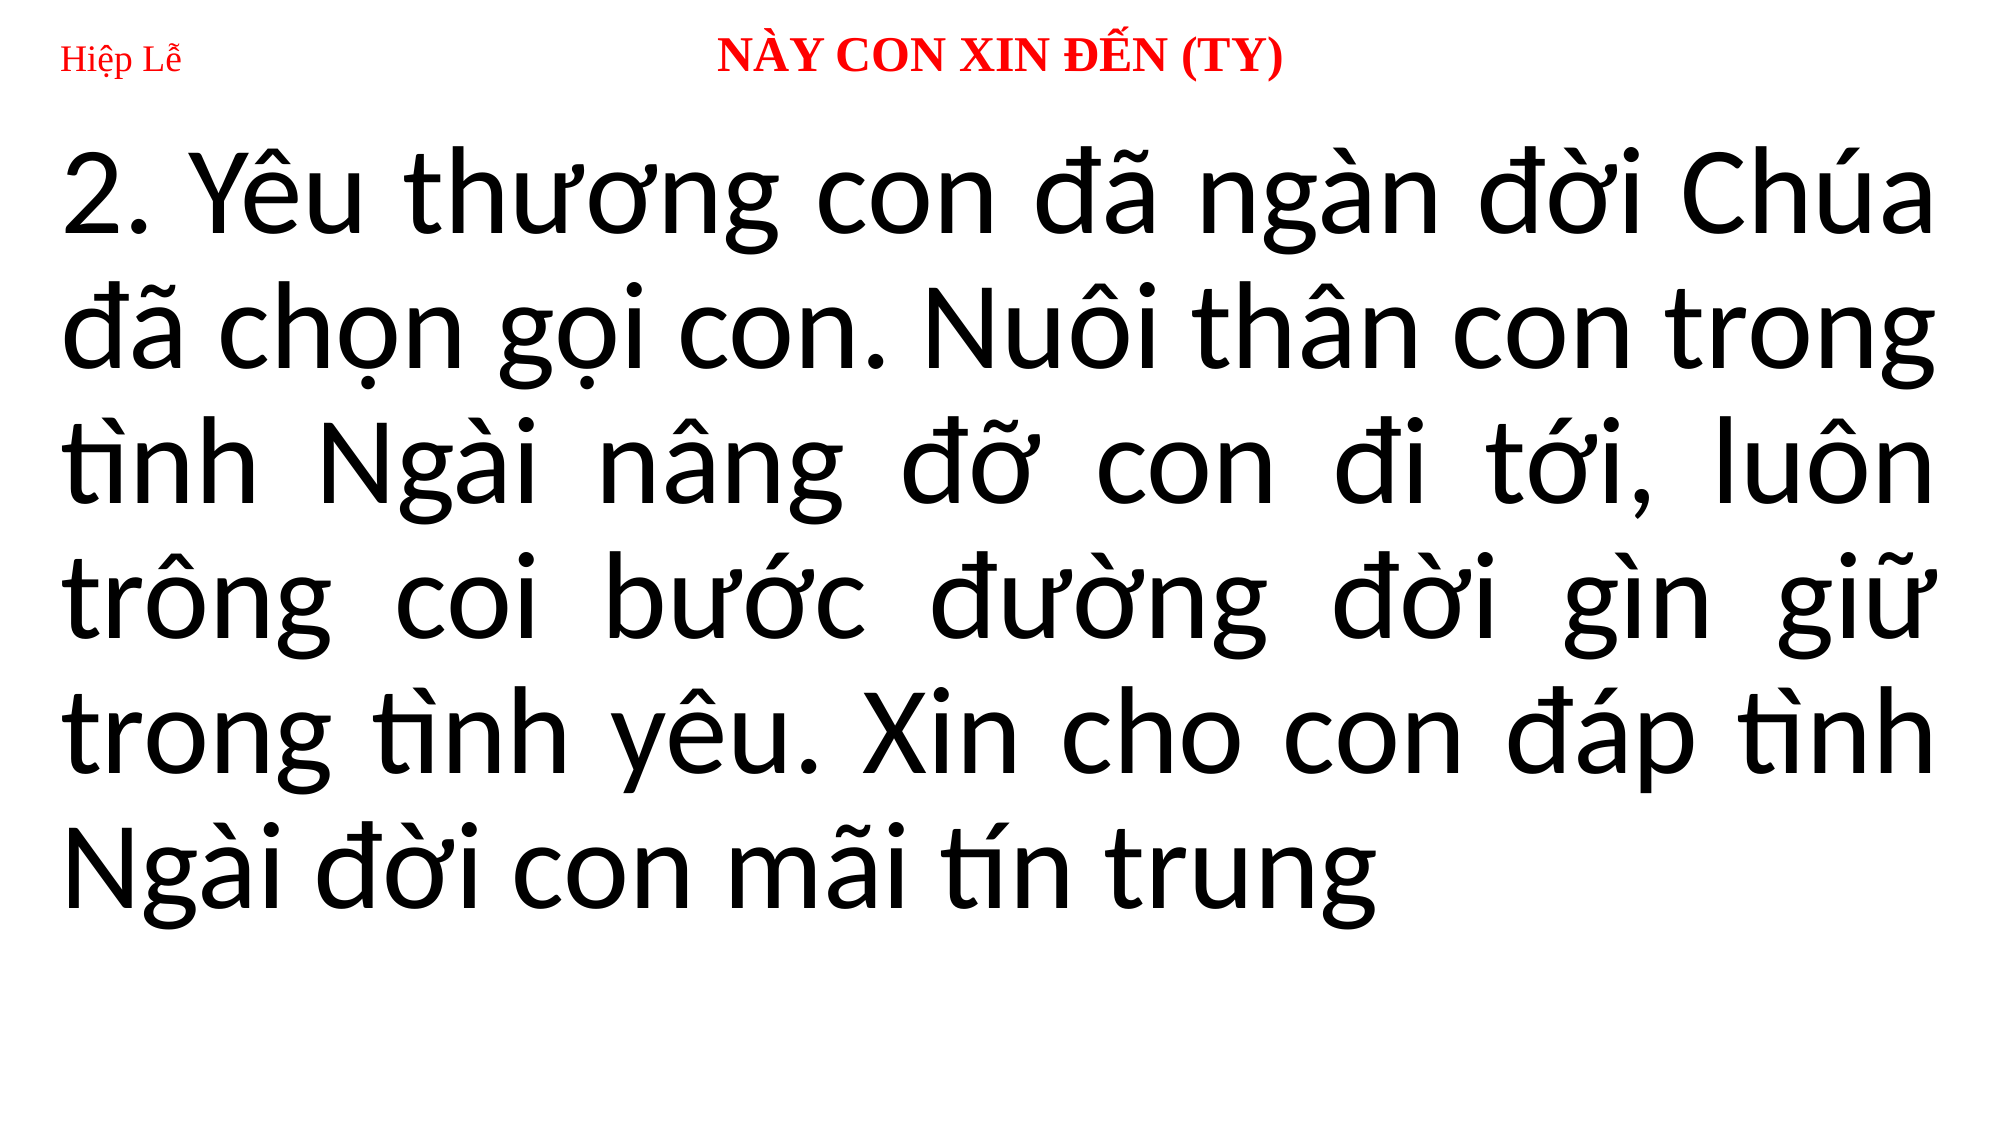

# Hiệp Lễ                                		      NÀY CON XIN ĐẾN (TY)
2. Yêu thương con đã ngàn đời Chúa đã chọn gọi con. Nuôi thân con trong tình Ngài nâng đỡ con đi tới, luôn trông coi bước đường đời gìn giữ trong tình yêu. Xin cho con đáp tình Ngài đời con mãi tín trung